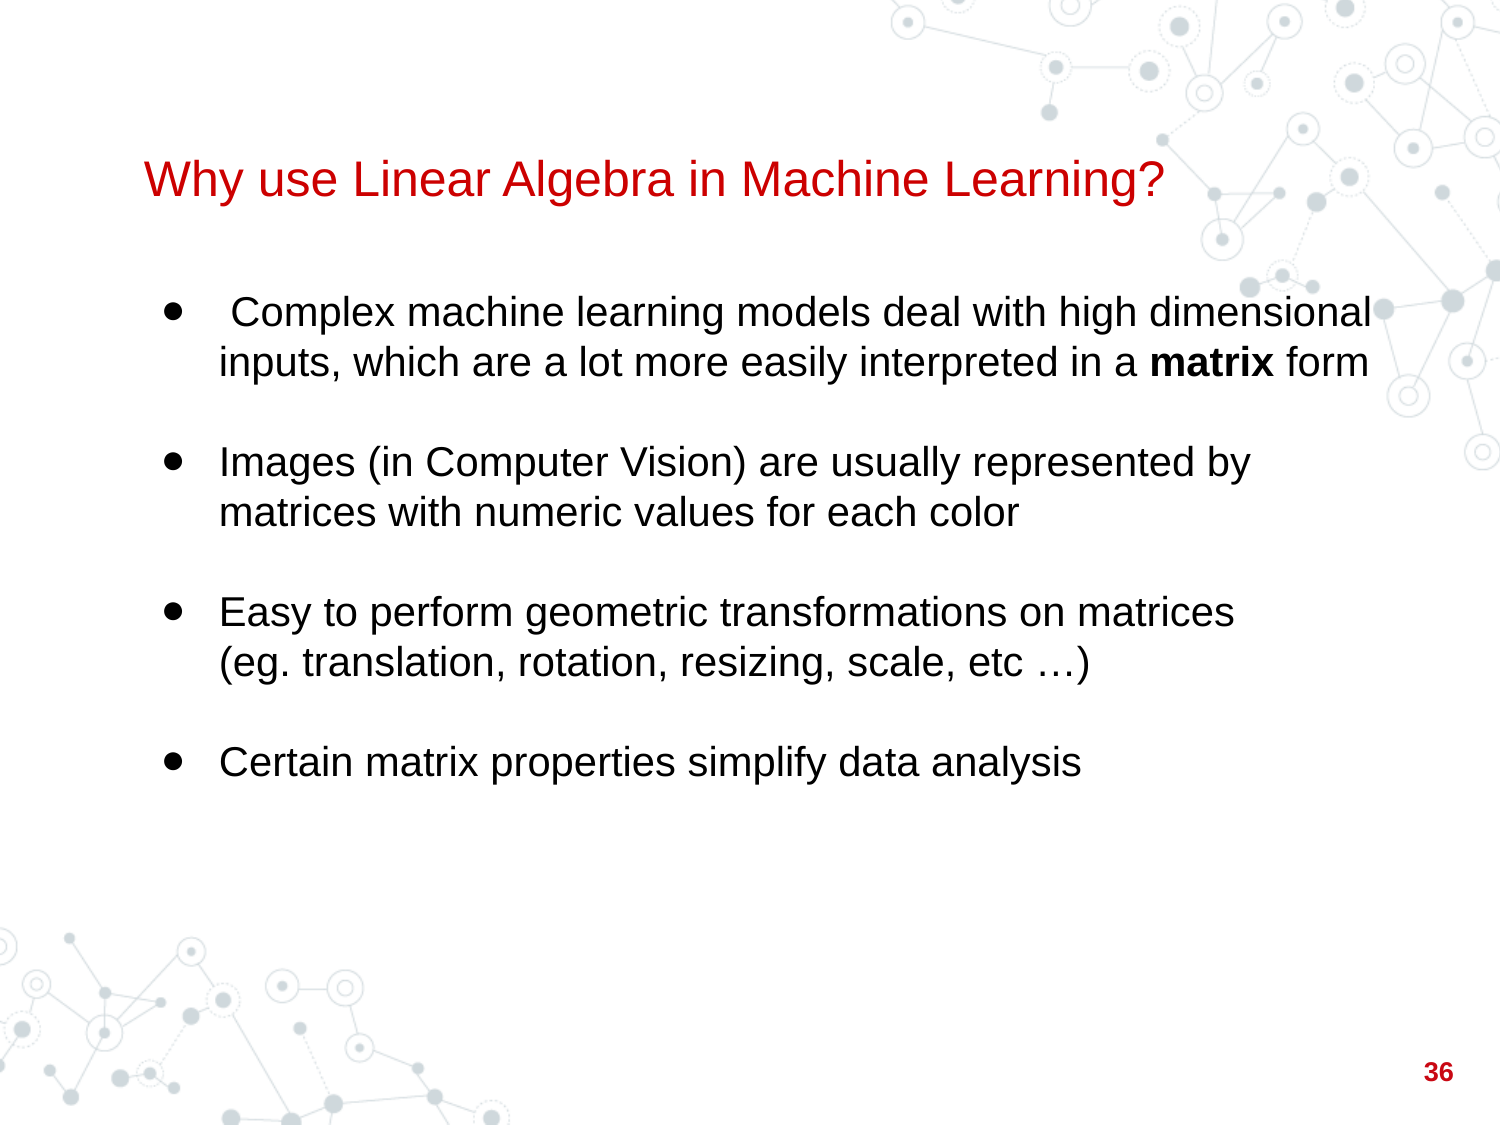

# Why use Linear Algebra in Machine Learning?
 Complex machine learning models deal with high dimensional inputs, which are a lot more easily interpreted in a matrix form

Images (in Computer Vision) are usually represented by matrices with numeric values for each color

Easy to perform geometric transformations on matrices
(eg. translation, rotation, resizing, scale, etc …)

Certain matrix properties simplify data analysis

36